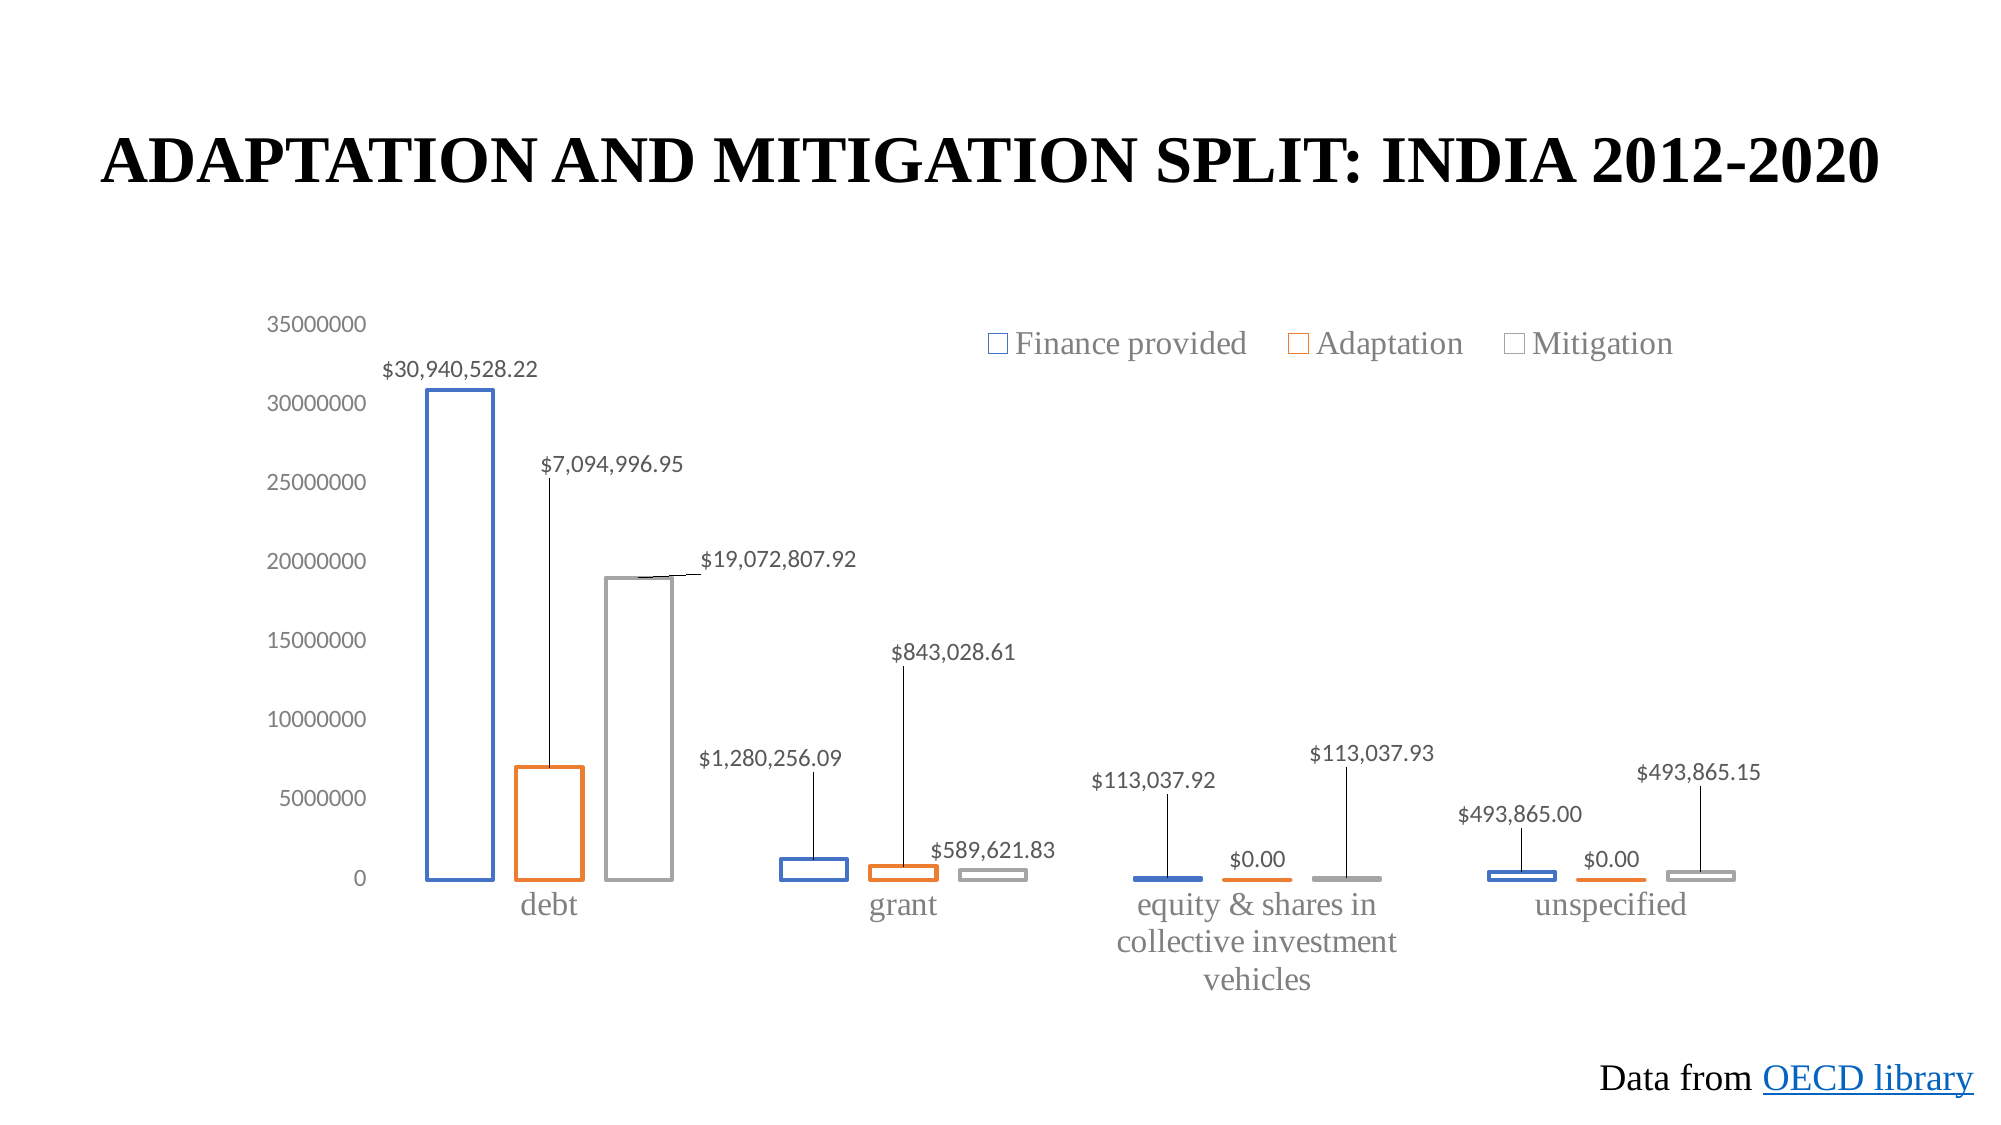

# ADAPTATION AND MITIGATION SPLIT: INDIA 2012-2020

### Chart

| Category | Finance provided | Adaptation | Mitigation |
|---|---|---|---|
| debt | 30940528.22 | 7094996.951083924 | 19072807.916395962 |
| grant | 1280256.085 | 843028.608349282 | 589621.8339838975 |
| equity & shares in collective investment vehicles | 113037.92 | 0.0 | 113037.92935260938 |
| unspecified | 493865.0 | 0.0 | 493865.1455422712 |
Data from OECD library